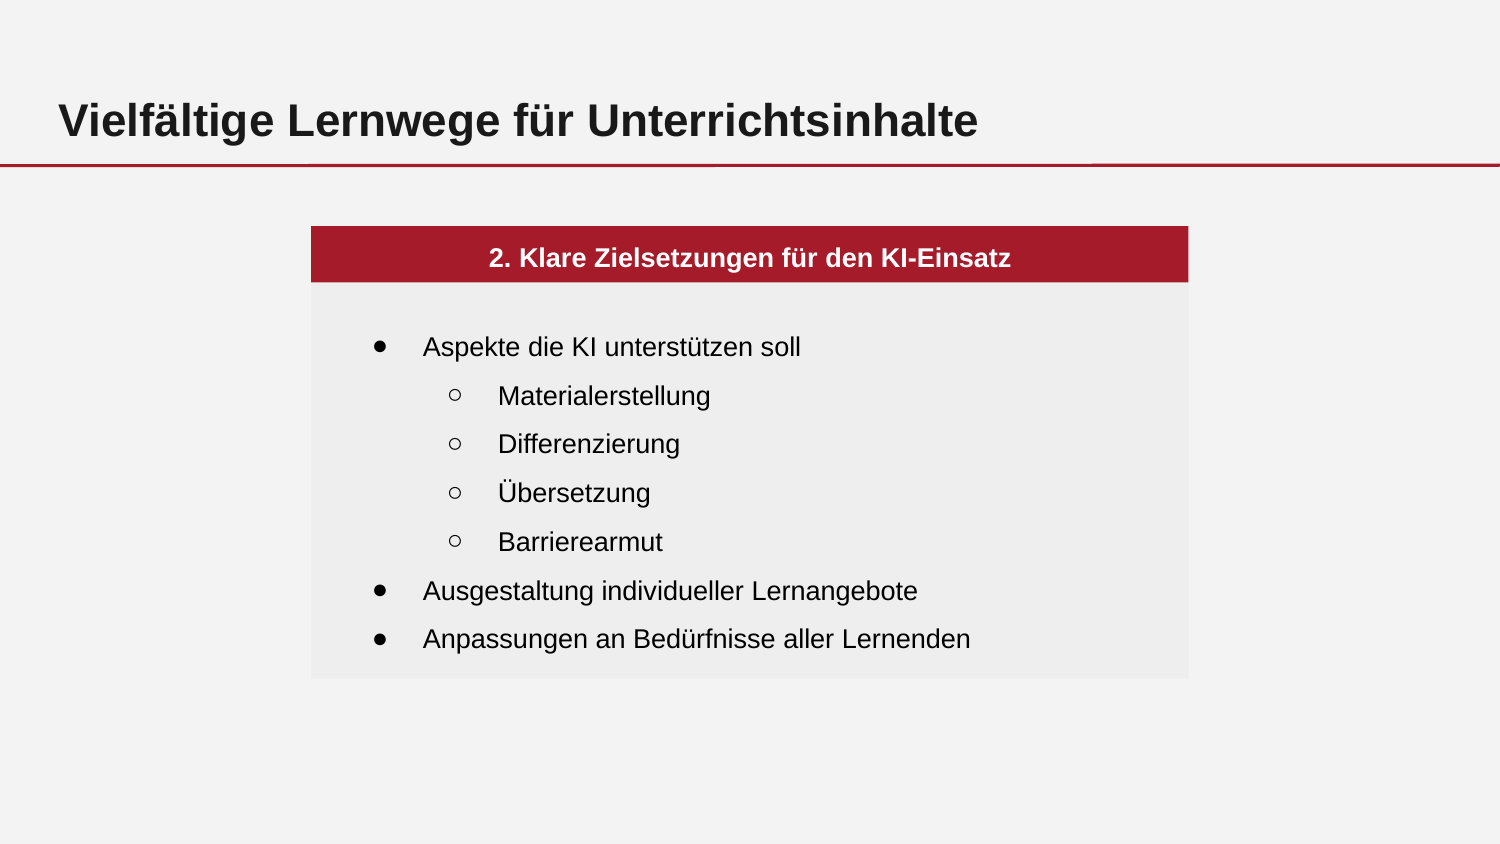

Vielfältige Lernwege für Unterrichtsinhalte

2. Klare Zielsetzungen für den KI-Einsatz

Aspekte die KI unterstützen soll
Materialerstellung
Differenzierung
Übersetzung
Barrierearmut
Ausgestaltung individueller Lernangebote
Anpassungen an Bedürfnisse aller Lernenden